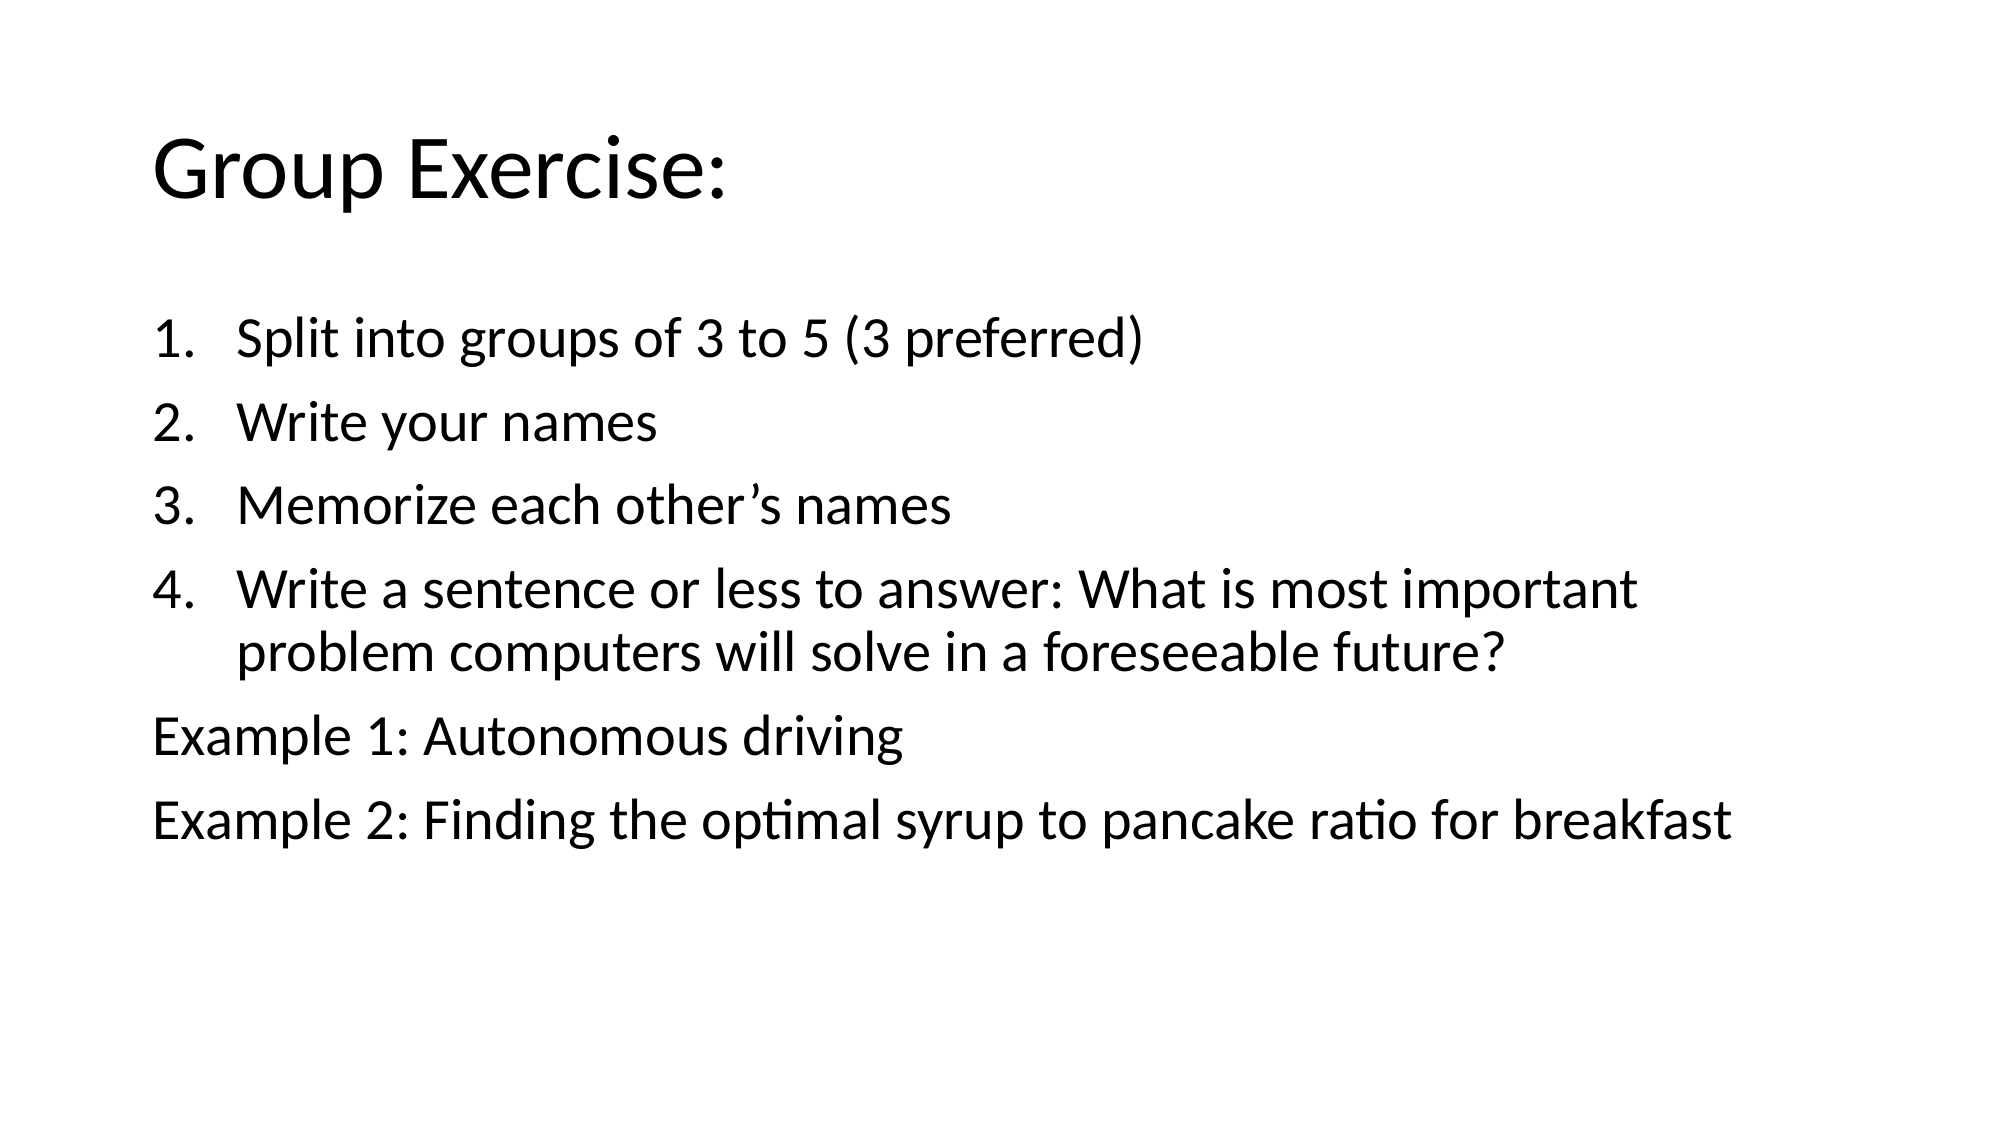

# Group Exercise:
Split into groups of 3 to 5 (3 preferred)
Write your names
Memorize each other’s names
Write a sentence or less to answer: What is most important problem computers will solve in a foreseeable future?
Example 1: Autonomous driving
Example 2: Finding the optimal syrup to pancake ratio for breakfast